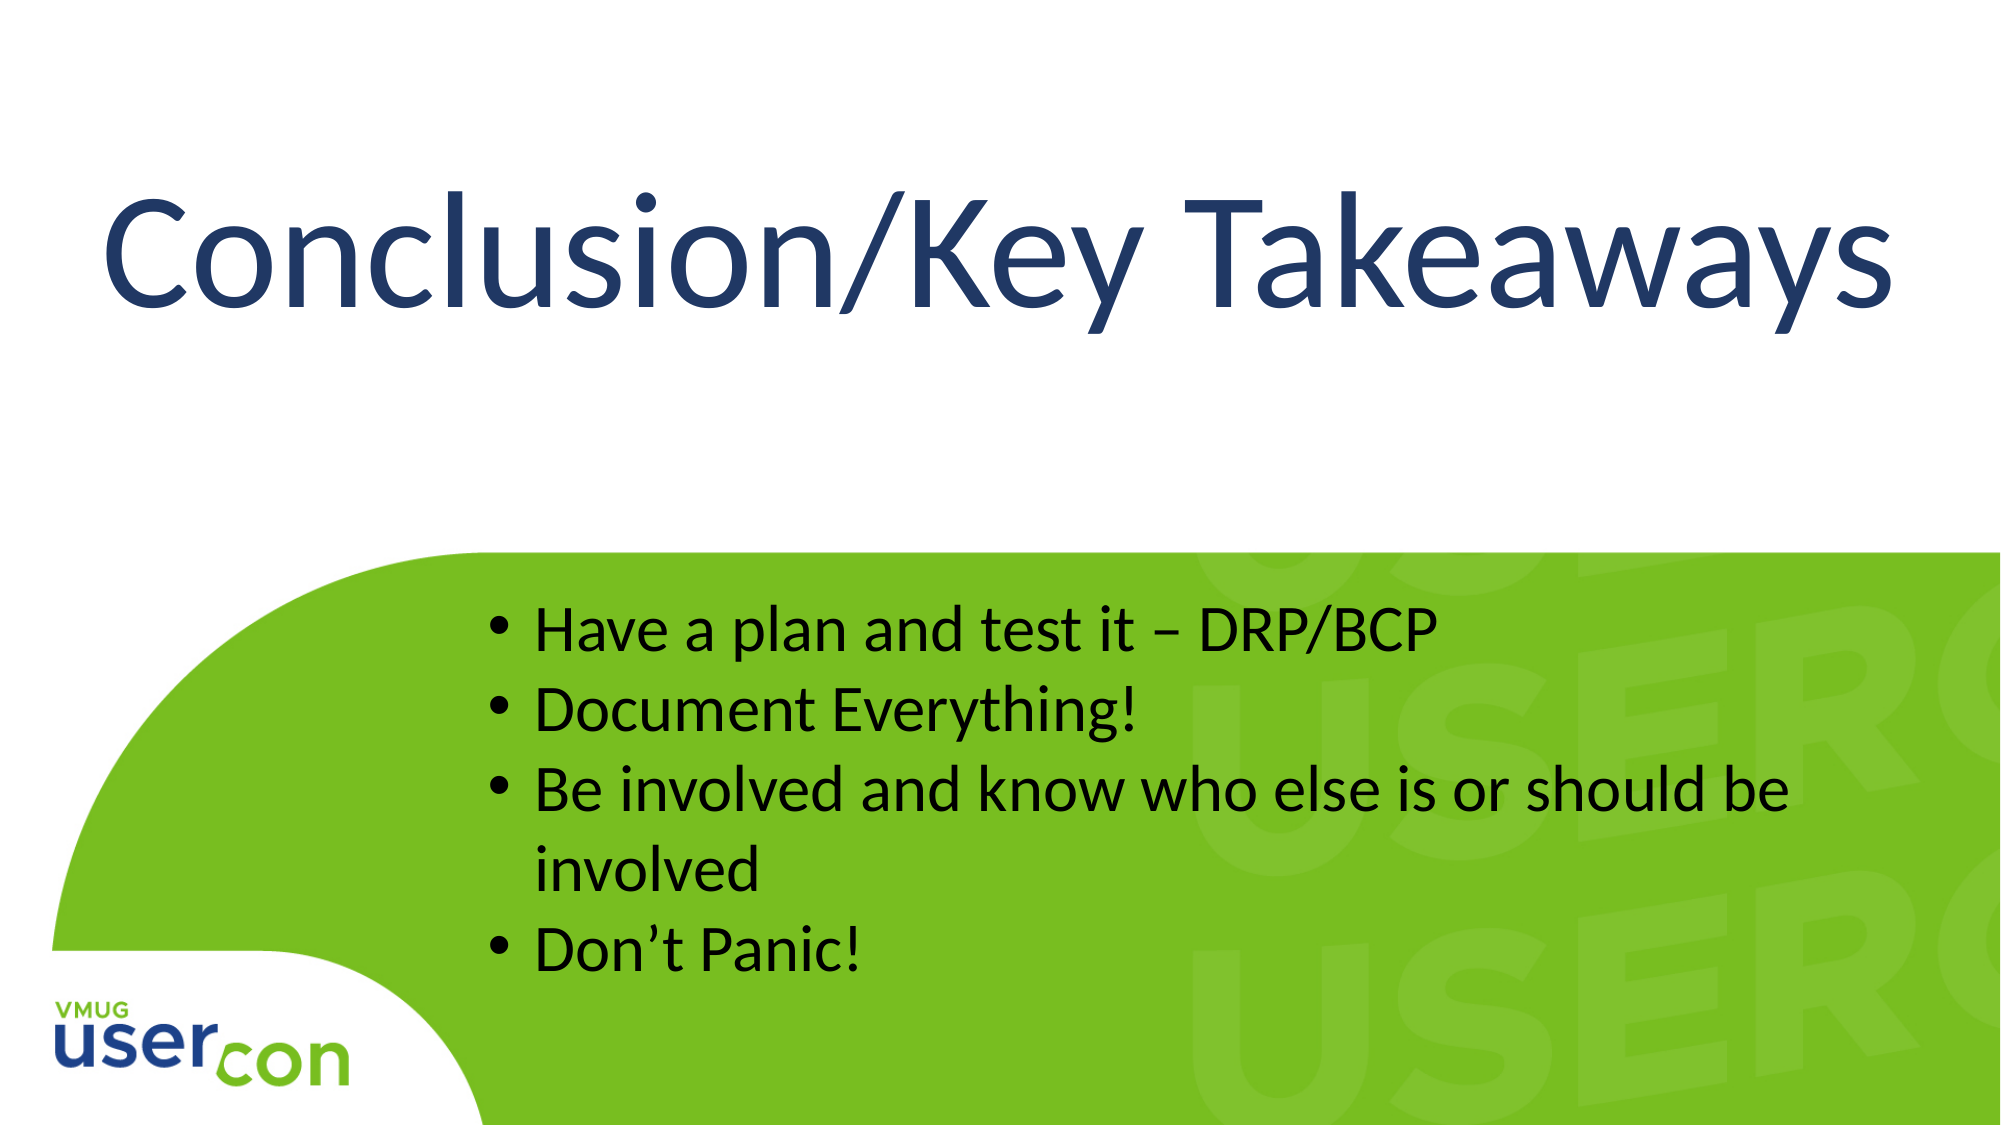

# Conclusion/Key Takeaways
Have a plan and test it – DRP/BCP
Document Everything!
Be involved and know who else is or should be involved
Don’t Panic!